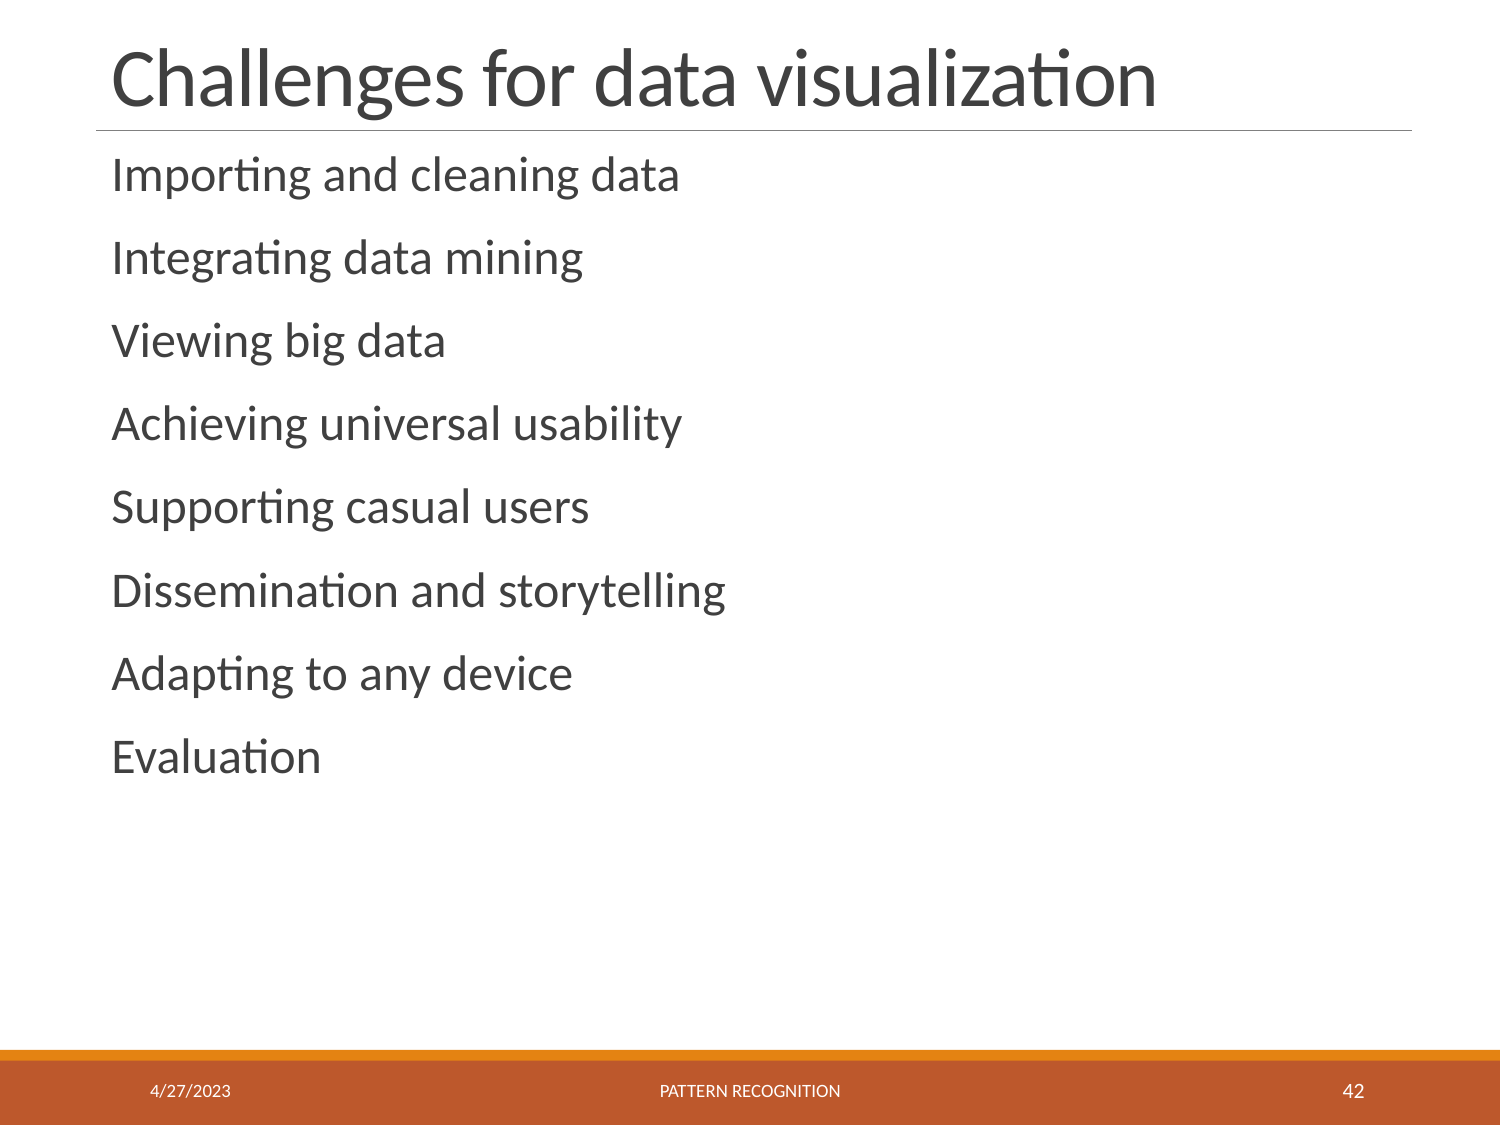

# Challenges for data visualization
Importing and cleaning data
Integrating data mining
Viewing big data
Achieving universal usability
Supporting casual users
Dissemination and storytelling
Adapting to any device
Evaluation

4/27/2023
Pattern recognition
42